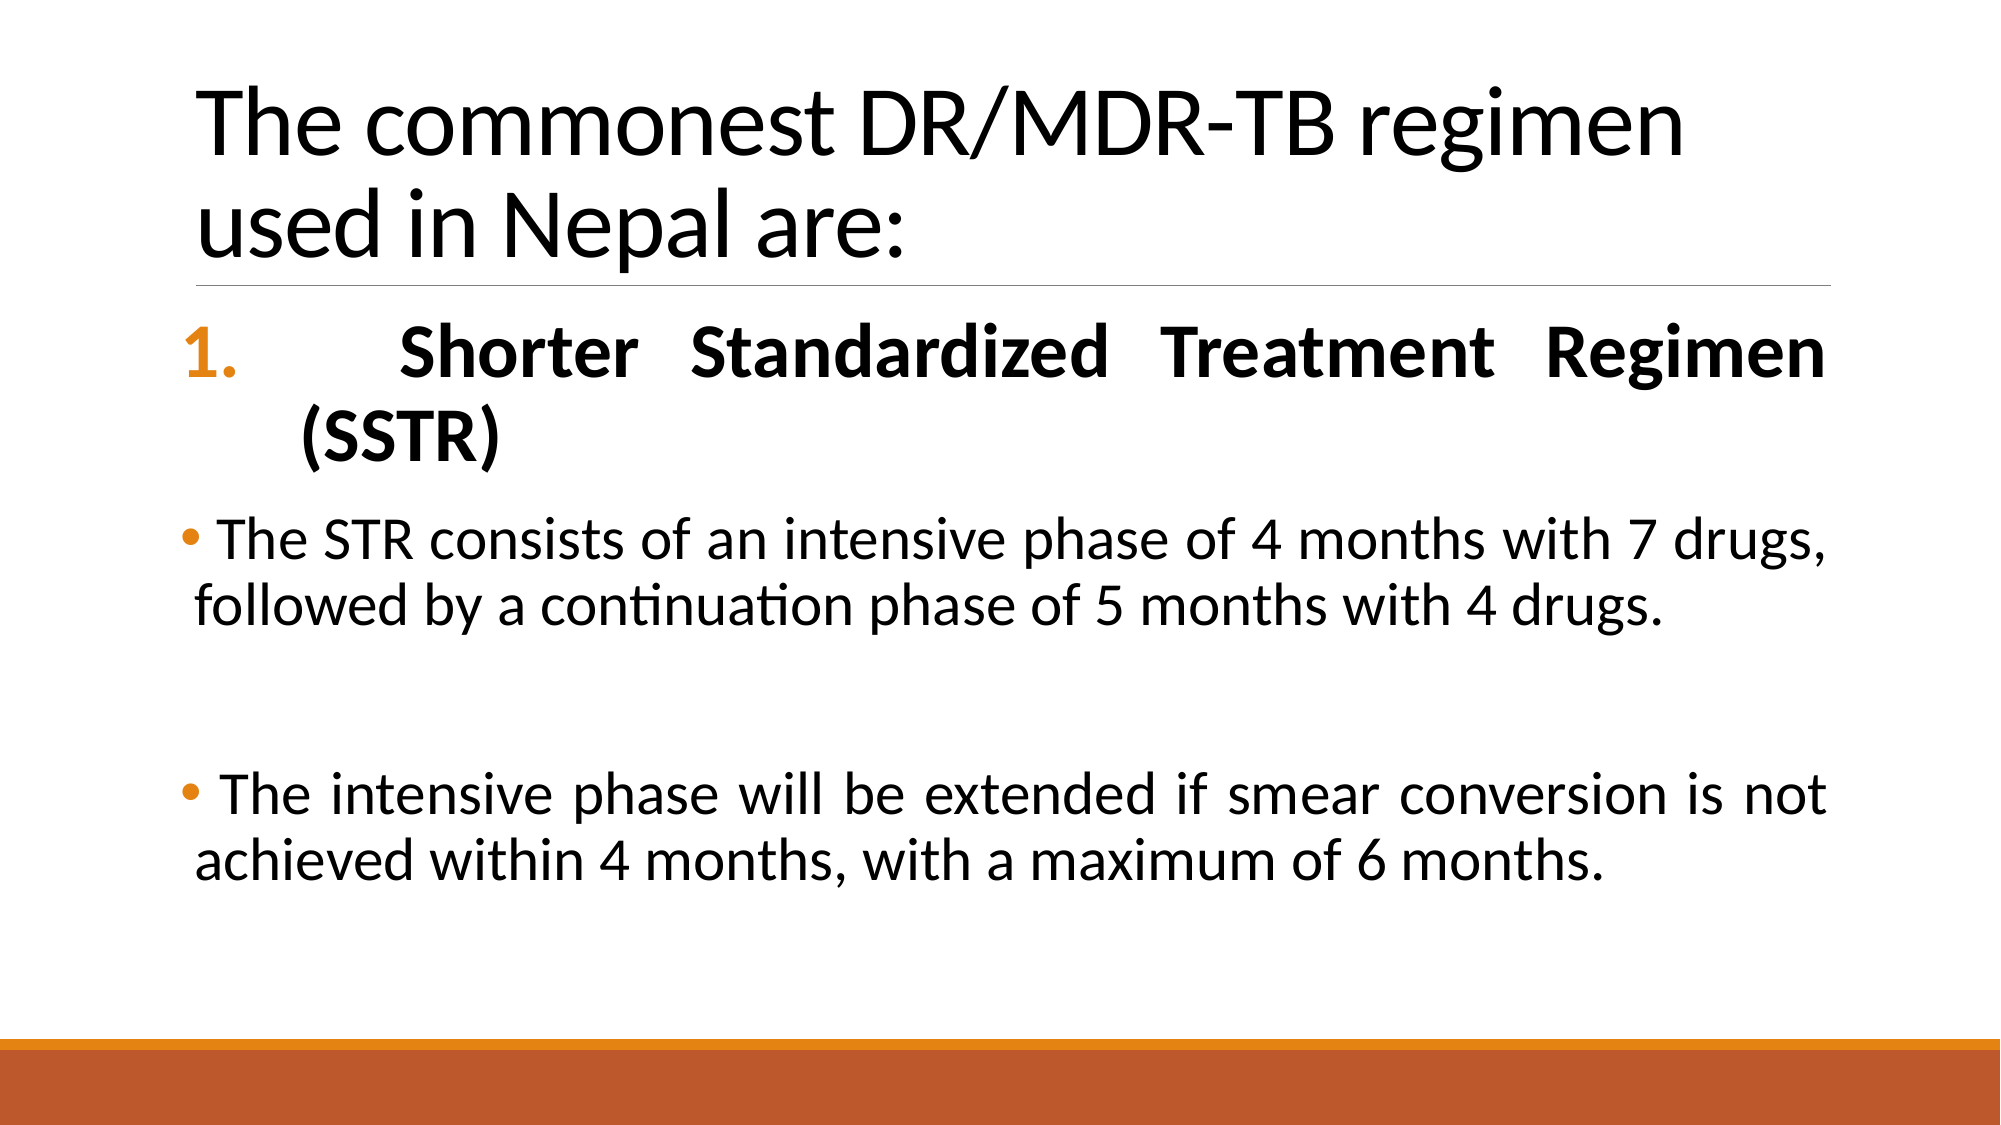

# The commonest DR/MDR-TB regimen used in Nepal are:
  Shorter Standardized Treatment Regimen (SSTR)
 The STR consists of an intensive phase of 4 months with 7 drugs, followed by a continuation phase of 5 months with 4 drugs.

 The intensive phase will be extended if smear conversion is not achieved within 4 months, with a maximum of 6 months.